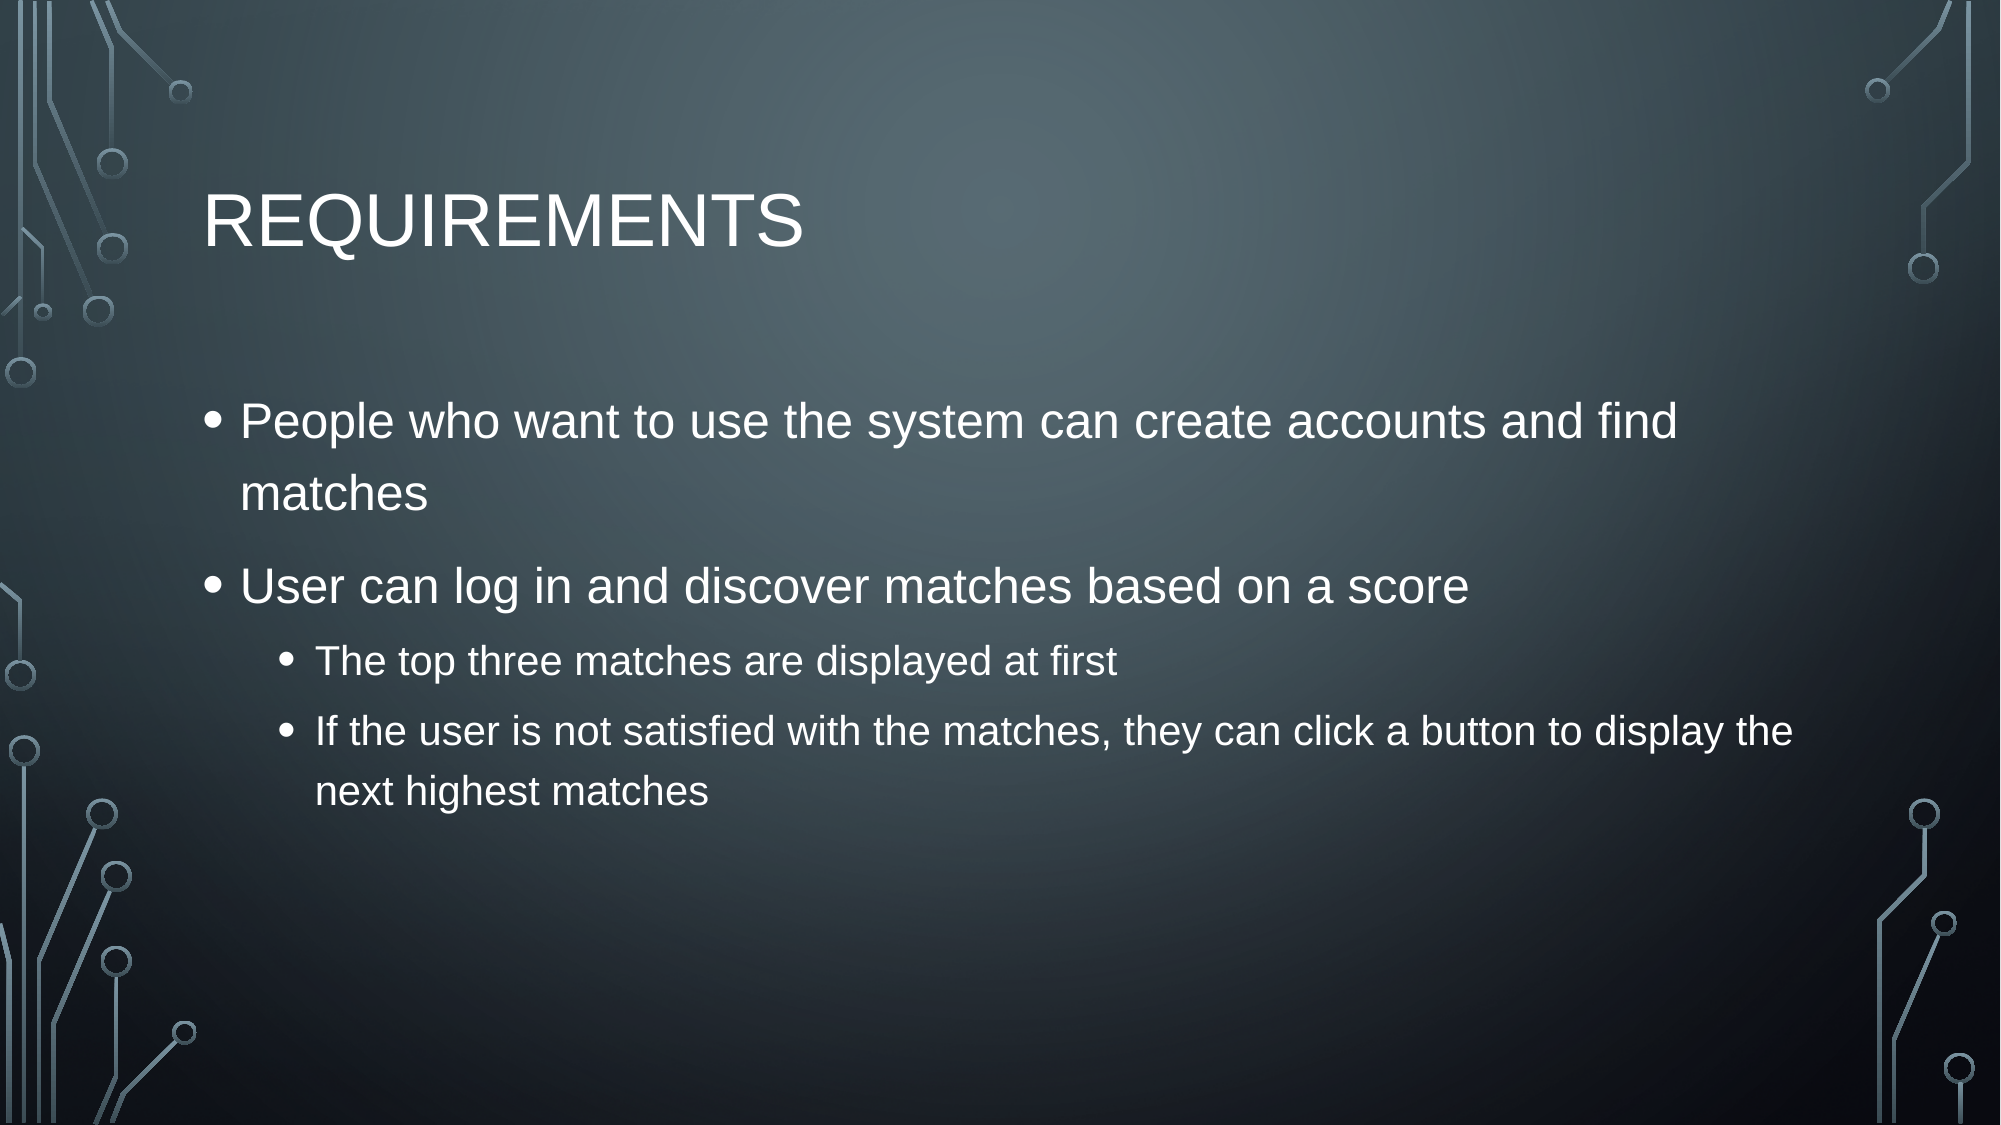

# Requirements
People who want to use the system can create accounts and find matches
User can log in and discover matches based on a score
The top three matches are displayed at first
If the user is not satisfied with the matches, they can click a button to display the next highest matches